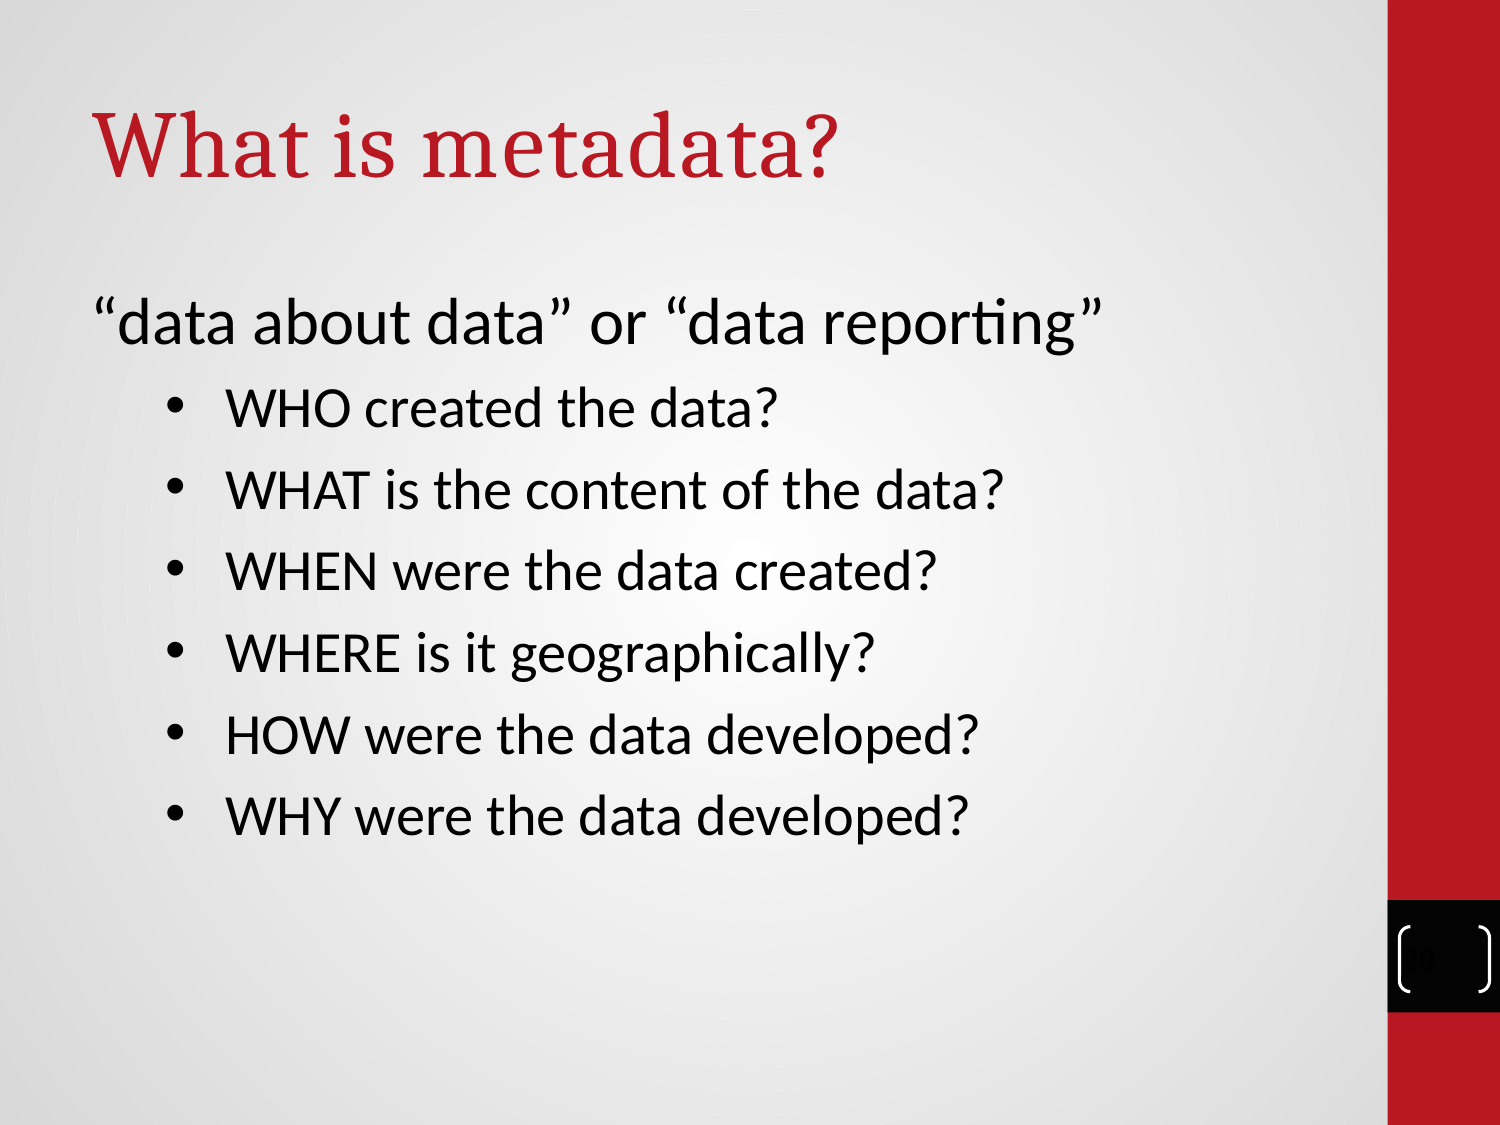

# What is metadata?
“data about data” or “data reporting”
 WHO created the data?
 WHAT is the content of the data?
 WHEN were the data created?
 WHERE is it geographically?
 HOW were the data developed?
 WHY were the data developed?
29